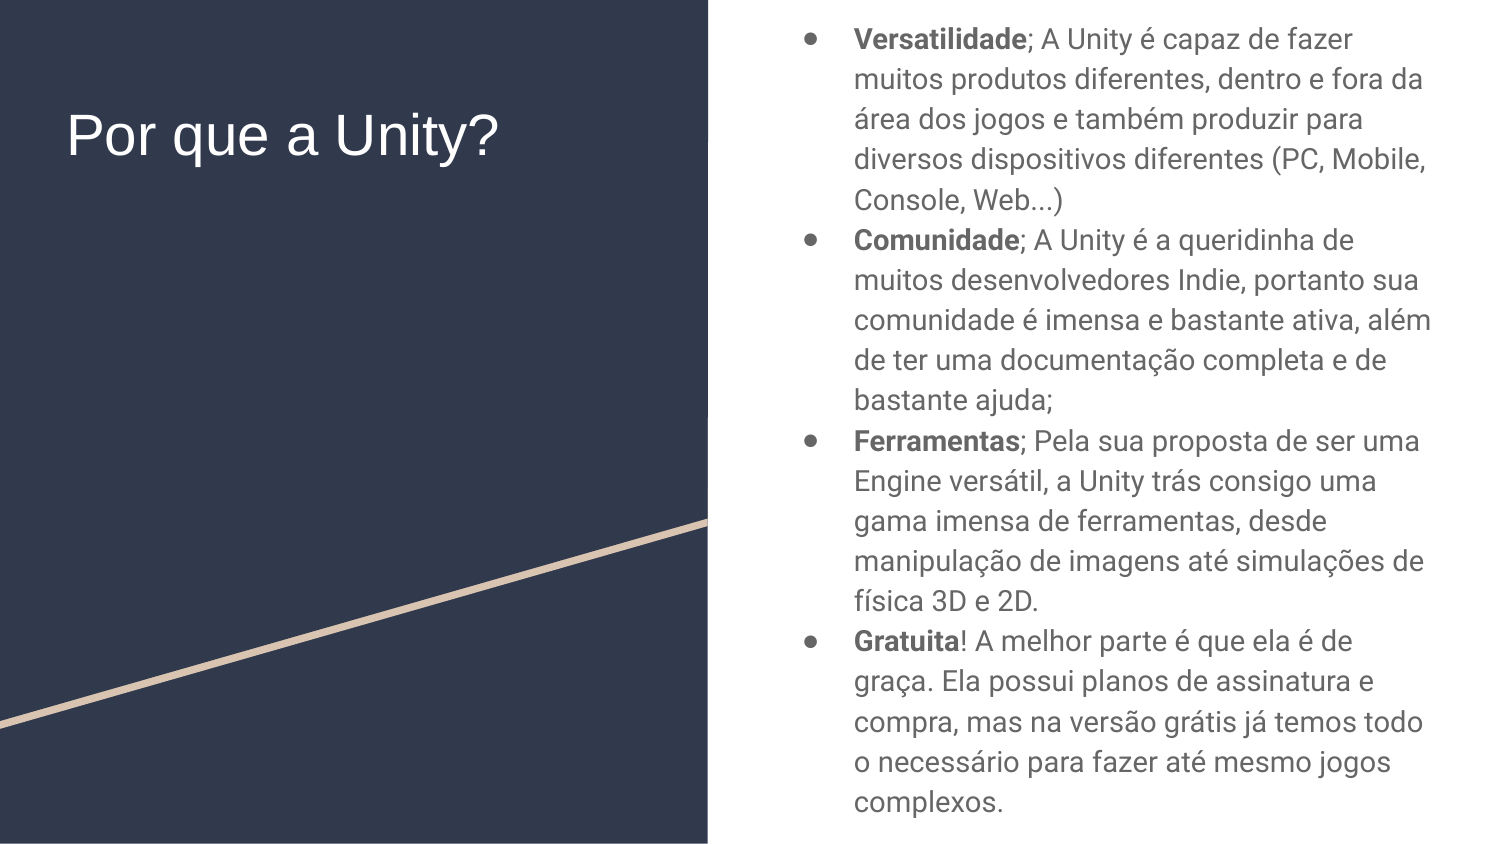

Versatilidade; A Unity é capaz de fazer muitos produtos diferentes, dentro e fora da área dos jogos e também produzir para diversos dispositivos diferentes (PC, Mobile, Console, Web...)
Comunidade; A Unity é a queridinha de muitos desenvolvedores Indie, portanto sua comunidade é imensa e bastante ativa, além de ter uma documentação completa e de bastante ajuda;
Ferramentas; Pela sua proposta de ser uma Engine versátil, a Unity trás consigo uma gama imensa de ferramentas, desde manipulação de imagens até simulações de física 3D e 2D.
Gratuita! A melhor parte é que ela é de graça. Ela possui planos de assinatura e compra, mas na versão grátis já temos todo o necessário para fazer até mesmo jogos complexos.
# Por que a Unity?